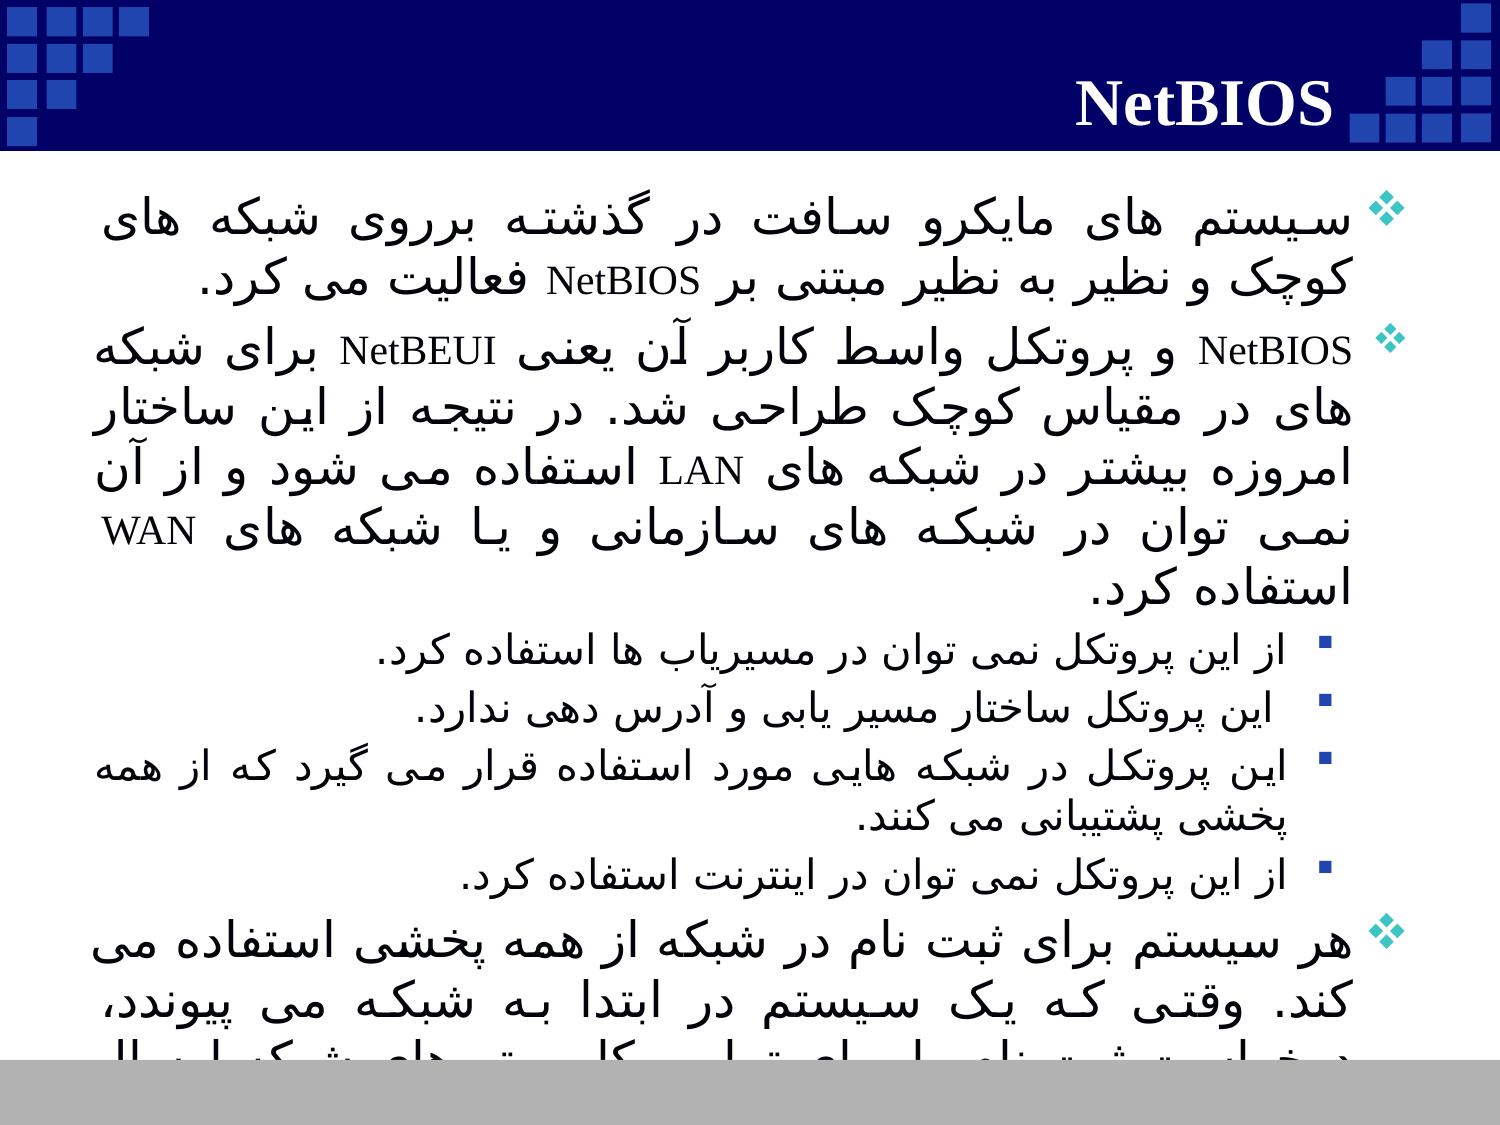

# NetBIOS
سیستم های مایکرو سافت در گذشته برروی شبکه های کوچک و نظیر به نظیر مبتنی بر NetBIOS فعالیت می کرد.
NetBIOS و پروتکل واسط کاربر آن یعنی NetBEUI برای شبکه های در مقیاس کوچک طراحی شد. در نتیجه از این ساختار امروزه بیشتر در شبکه های LAN استفاده می شود و از آن نمی توان در شبکه های سازمانی و یا شبکه های WAN استفاده کرد.
از این پروتکل نمی توان در مسیریاب ها استفاده کرد.
 این پروتکل ساختار مسیر یابی و آدرس دهی ندارد.
این پروتکل در شبکه هایی مورد استفاده قرار می گیرد که از همه پخشی پشتیبانی می کنند.
از این پروتکل نمی توان در اینترنت استفاده کرد.
هر سیستم برای ثبت نام در شبکه از همه پخشی استفاده می کند. وقتی که یک سیستم در ابتدا به شبکه می پیوندد، درخواست ثبت نام را برای تمامی کامپیوتر های شبکه ارسال می کند. بسته ارسالی حاوی نام NetBIOS سیستم است که از طریق آن سیستم خود را به شبکه معرفی می کند.

23
Company  Logo